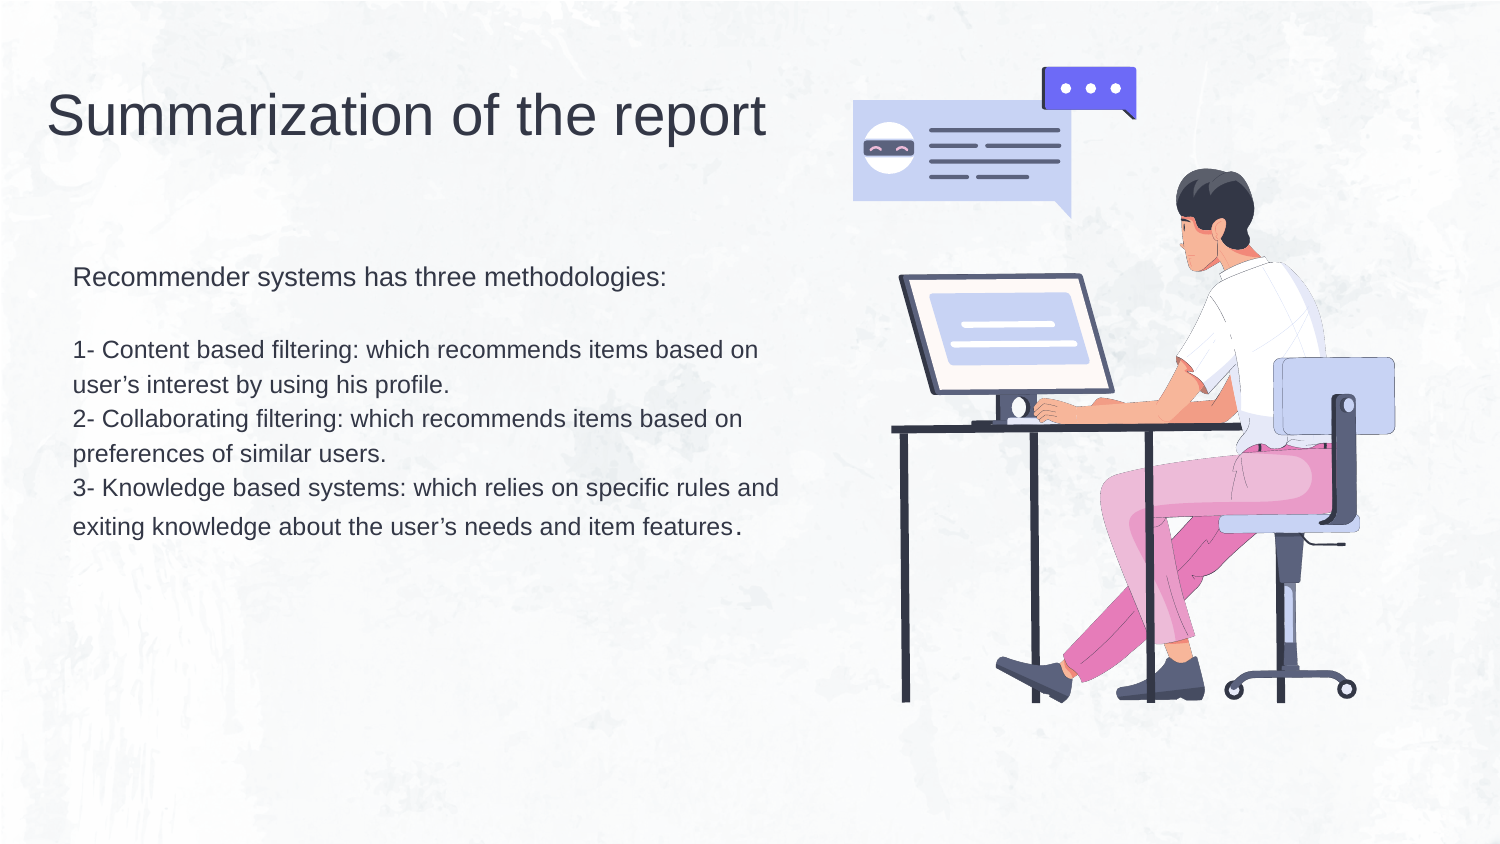

# Summarization of the report

Recommender systems has three methodologies:

1- Content based filtering: which recommends items based on user’s interest by using his profile.
2- Collaborating filtering: which recommends items based on preferences of similar users.
3- Knowledge based systems: which relies on specific rules and exiting knowledge about the user’s needs and item features.